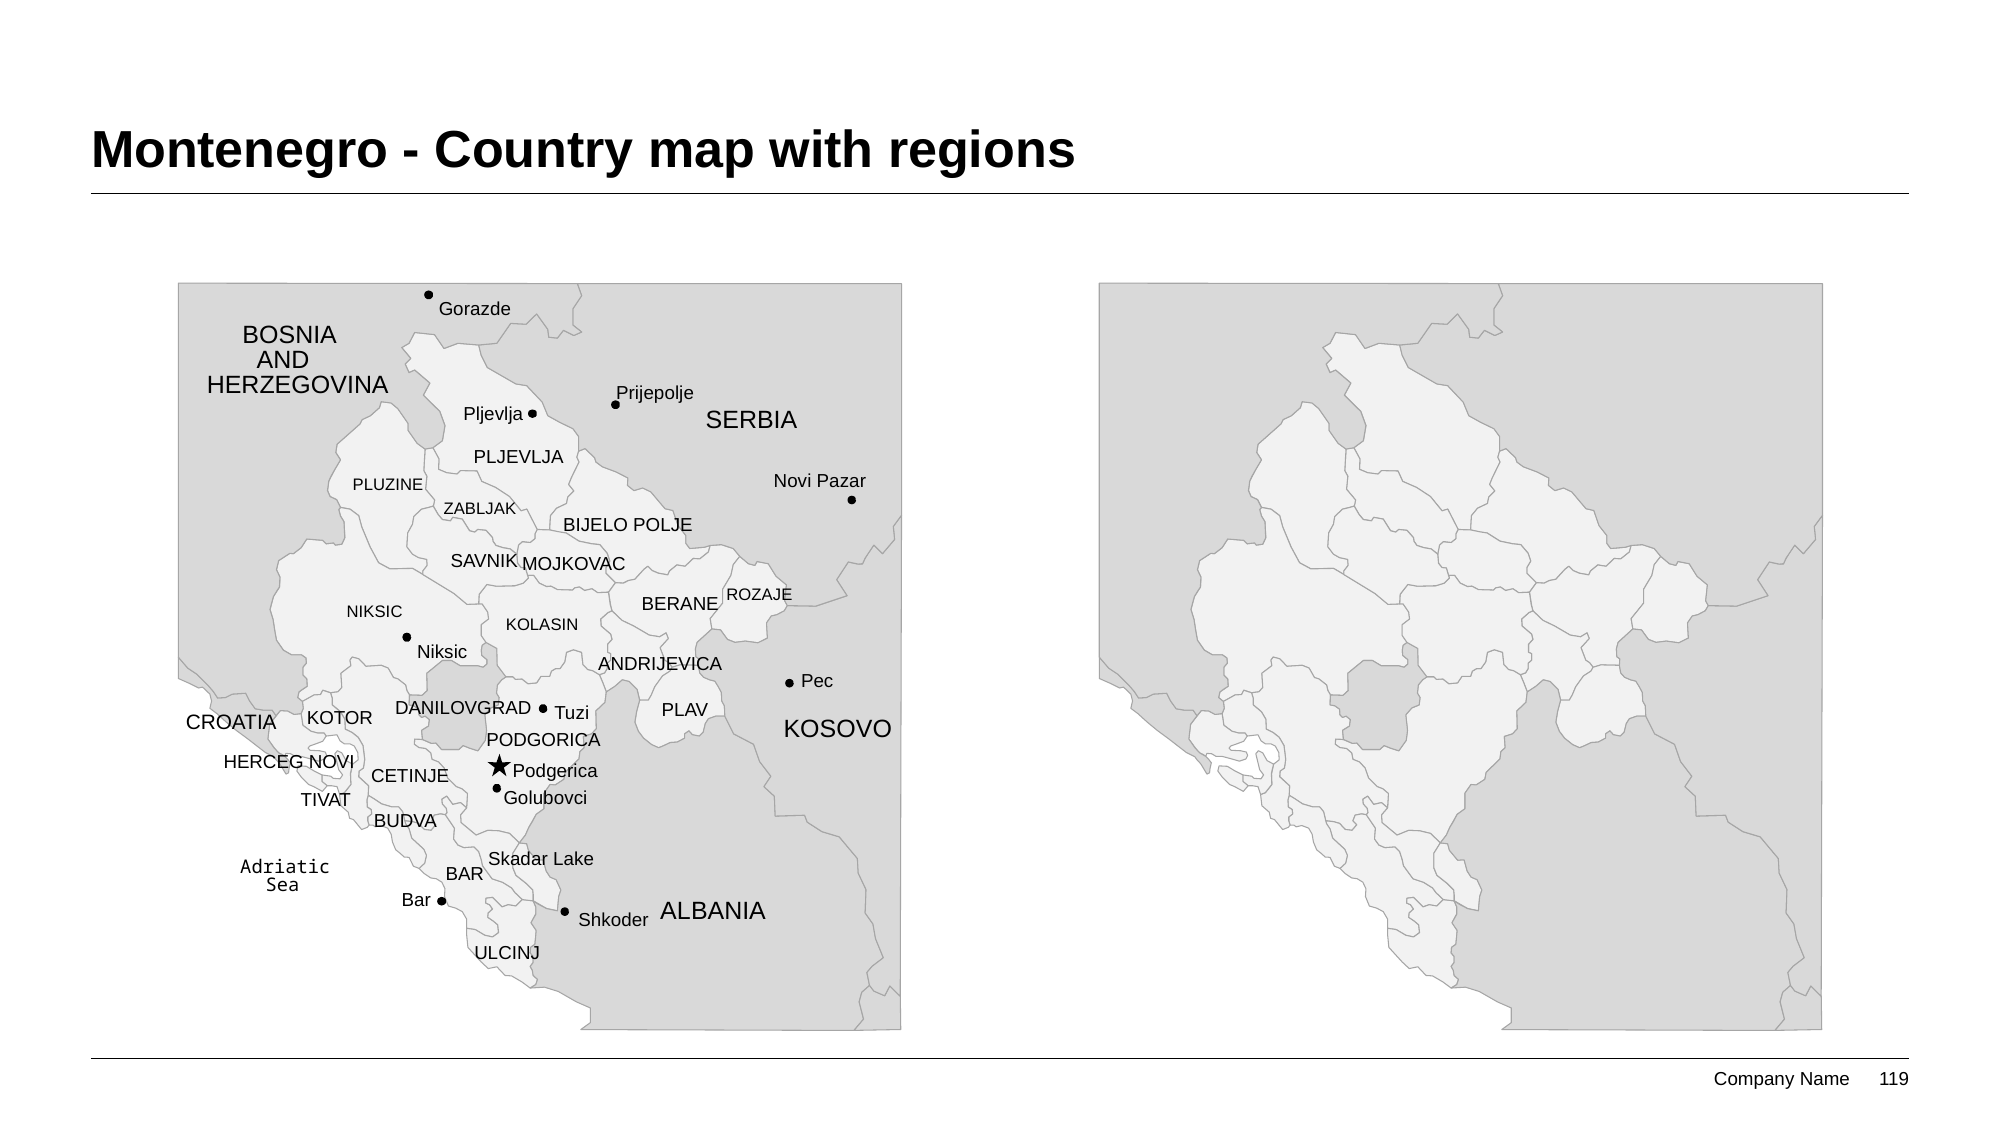

# Montenegro - Country map with regions

Gorazde
BOSNIA
AND
HERZEGOVINA
Prijepolje

Pljevlja
SERBIA

PLJEVLJA
Novi Pazar
PLUZINE

ZABLJAK
BIJELO POLJE
SAVNIK
MOJKOVAC
ROZAJE
BERANE
NIKSIC
KOLASIN

Niksic
ANDRIJEVICA
Pec

DANILOVGRAD
PLAV
Tuzi

KOTOR
CROATIA
KOSOVO
PODGORICA
HERCEG NOVI

Podgerica
CETINJE

Golubovci
TIVAT
BUDVA
Skadar Lake
Adriatic
BAR
Sea
Bar
ALBANIA

Shkoder
ULCINJ